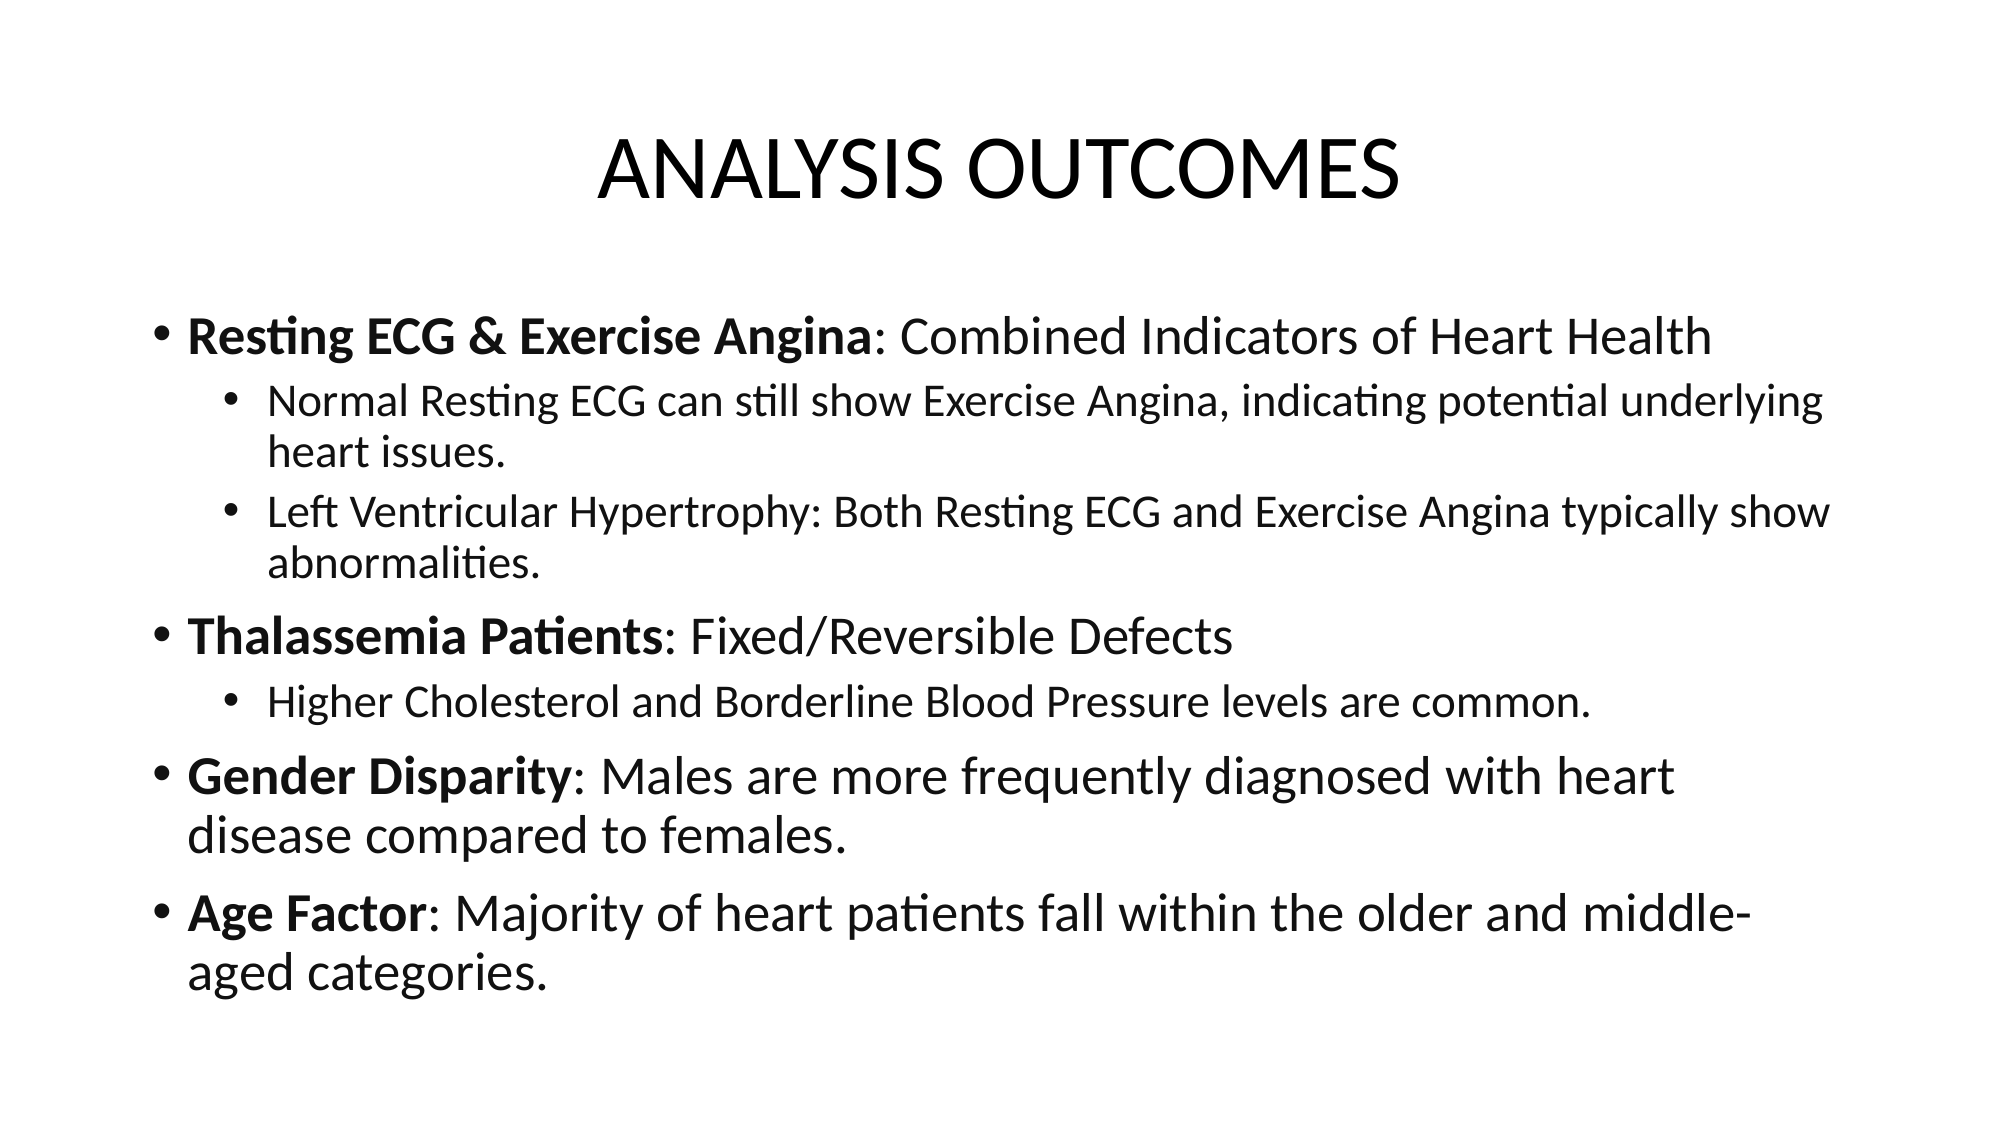

# ANALYSIS OUTCOMES
Resting ECG & Exercise Angina: Combined Indicators of Heart Health
Normal Resting ECG can still show Exercise Angina, indicating potential underlying heart issues.
Left Ventricular Hypertrophy: Both Resting ECG and Exercise Angina typically show abnormalities.
Thalassemia Patients: Fixed/Reversible Defects
Higher Cholesterol and Borderline Blood Pressure levels are common.
Gender Disparity: Males are more frequently diagnosed with heart disease compared to females.
Age Factor: Majority of heart patients fall within the older and middle-aged categories.